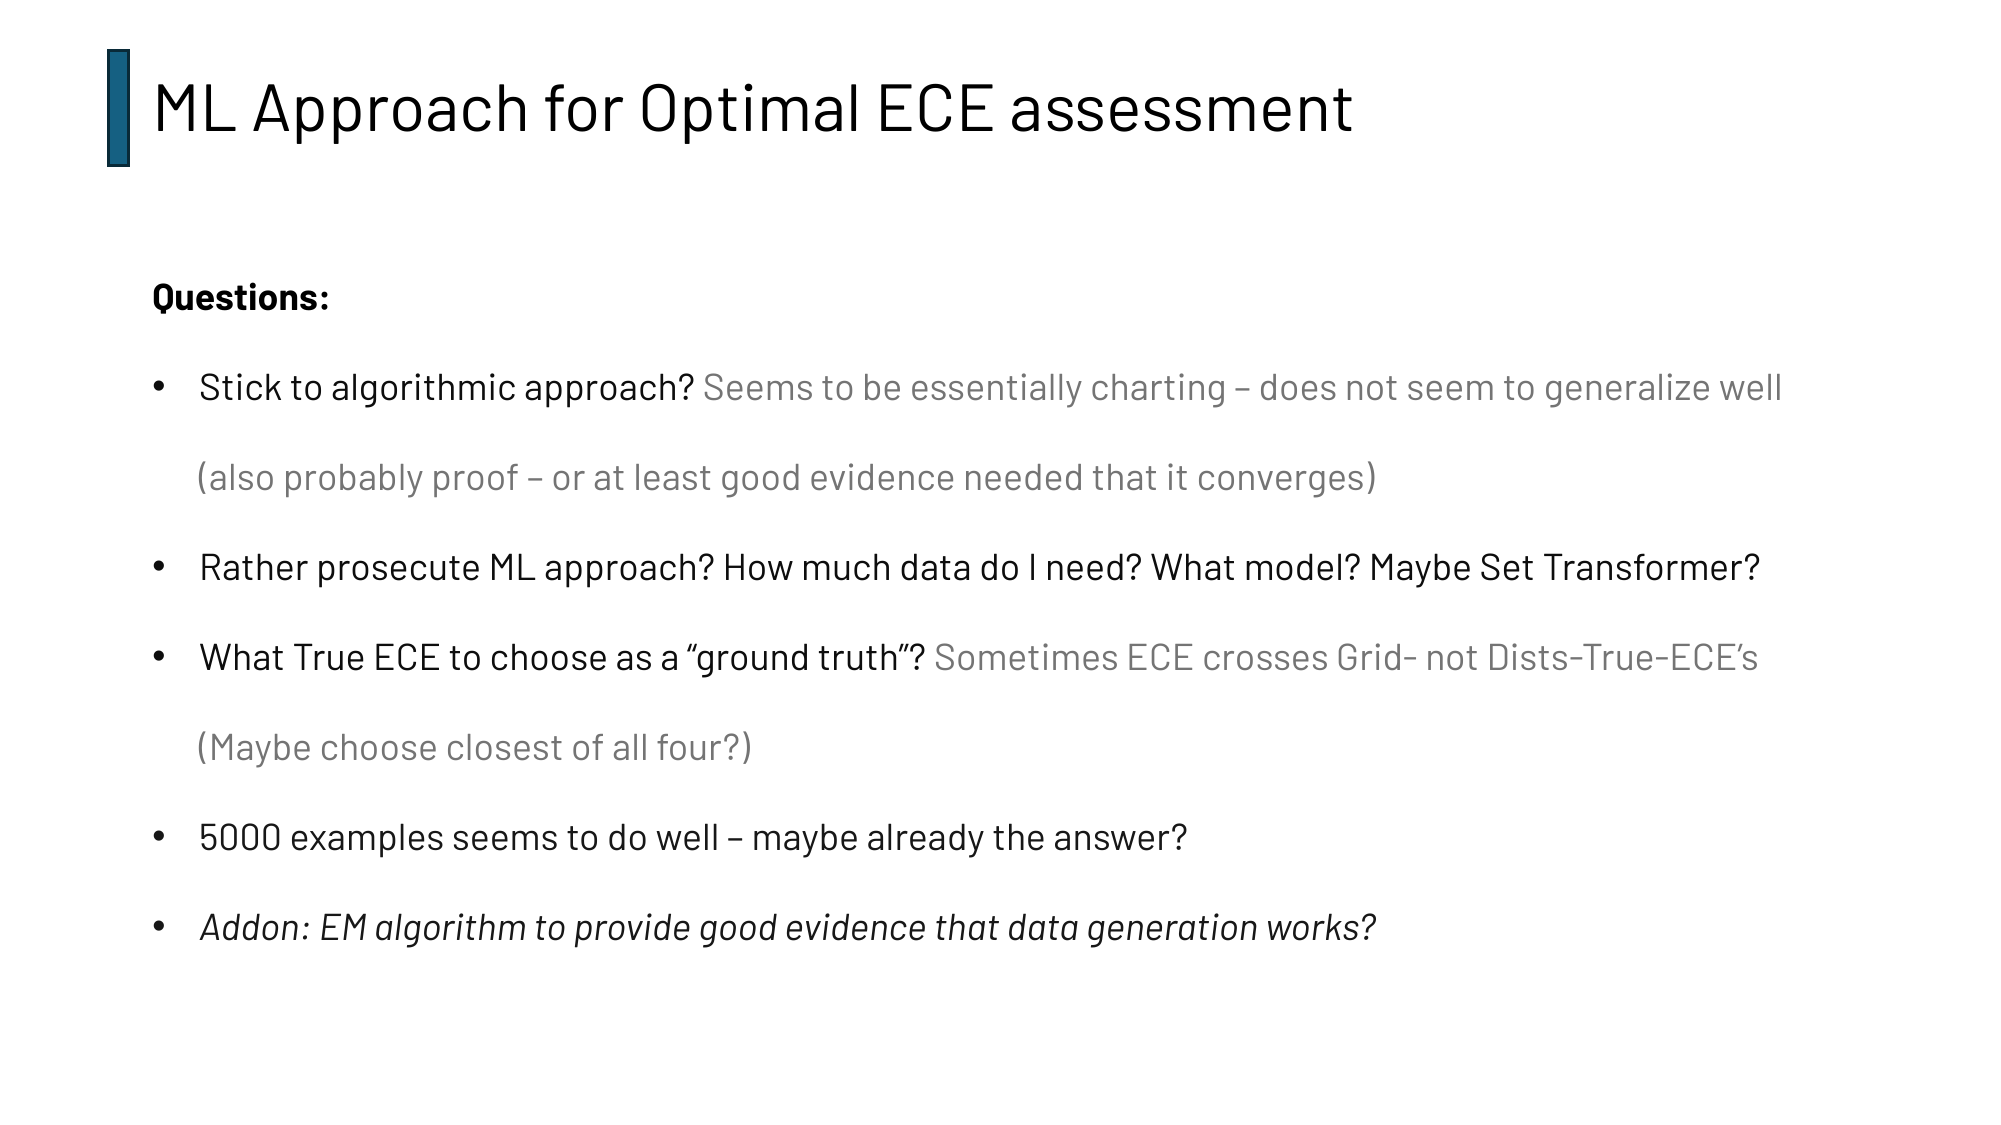

ML Approach for Optimal ECE assessment

Questions:
Stick to algorithmic approach? Seems to be essentially charting – does not seem to generalize well (also probably proof – or at least good evidence needed that it converges)
Rather prosecute ML approach? How much data do I need? What model? Maybe Set Transformer?
What True ECE to choose as a “ground truth”? Sometimes ECE crosses Grid- not Dists-True-ECE’s (Maybe choose closest of all four?)
5000 examples seems to do well – maybe already the answer?
Addon: EM algorithm to provide good evidence that data generation works?